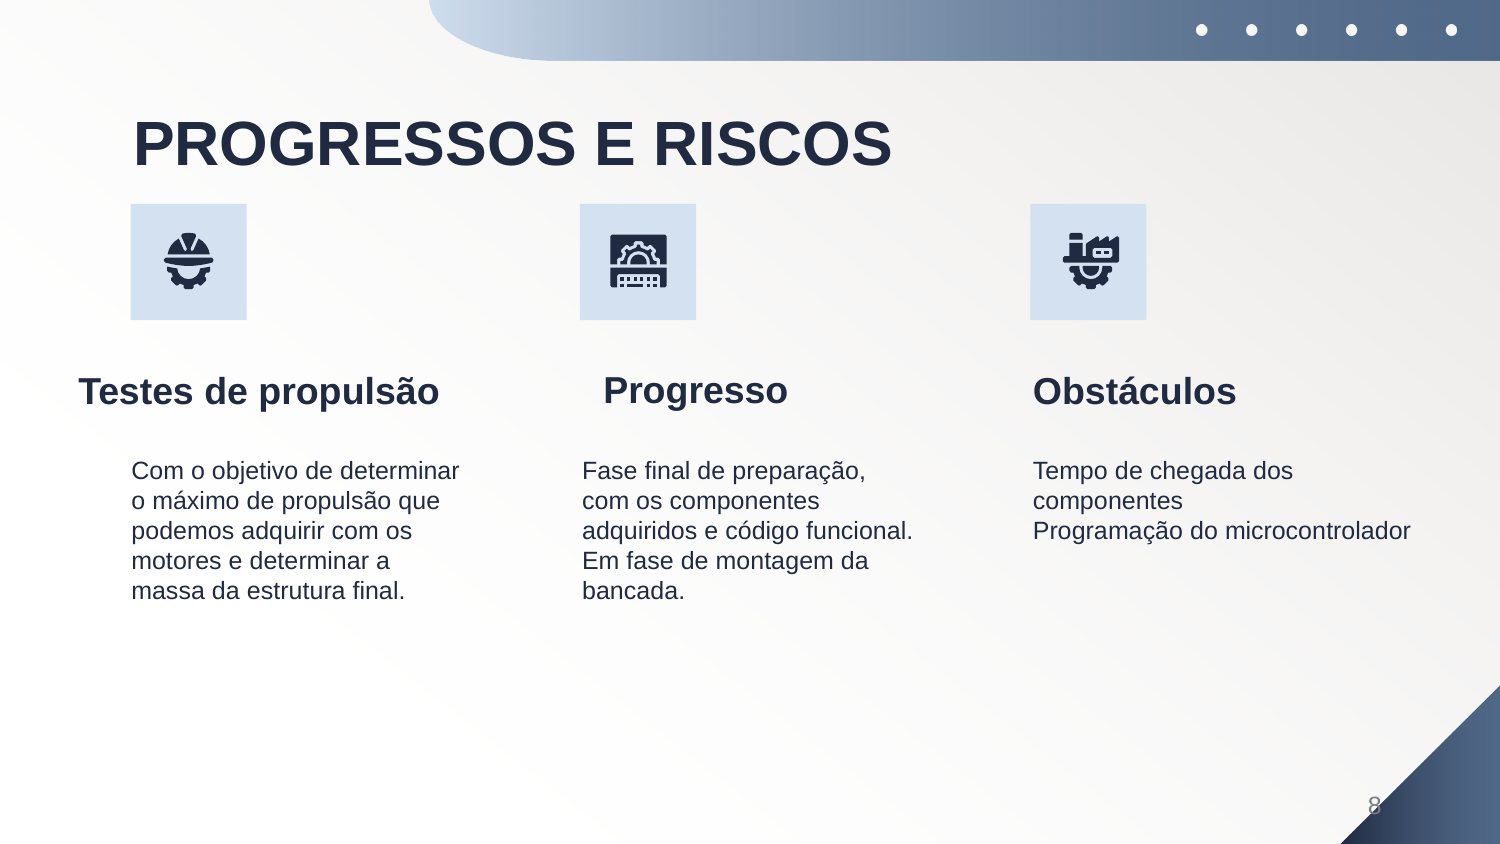

# PROGRESSOS E RISCOS

Obstáculos
Testes de propulsão
Progresso
Com o objetivo de determinar o máximo de propulsão que podemos adquirir com os motores e determinar a massa da estrutura final.
Fase final de preparação, com os componentes adquiridos e código funcional.
Em fase de montagem da bancada.
Tempo de chegada dos componentes
Programação do microcontrolador

8